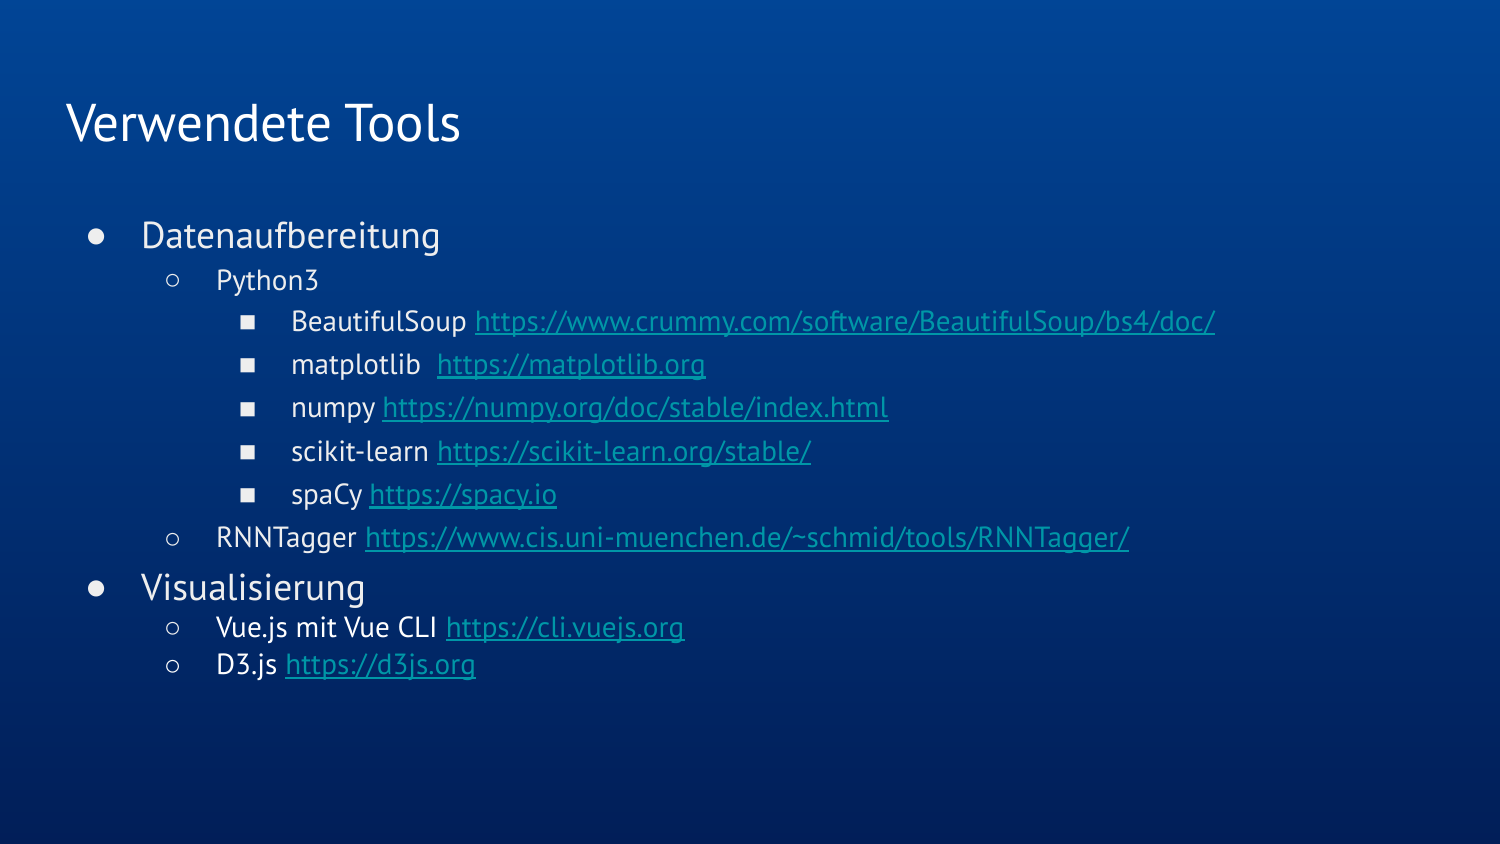

# Verwendete Tools
Datenaufbereitung
Python3
BeautifulSoup https://www.crummy.com/software/BeautifulSoup/bs4/doc/
matplotlib  https://matplotlib.org
numpy https://numpy.org/doc/stable/index.html
scikit-learn https://scikit-learn.org/stable/
spaCy https://spacy.io
RNNTagger https://www.cis.uni-muenchen.de/~schmid/tools/RNNTagger/
Visualisierung
Vue.js mit Vue CLI https://cli.vuejs.org
D3.js https://d3js.org